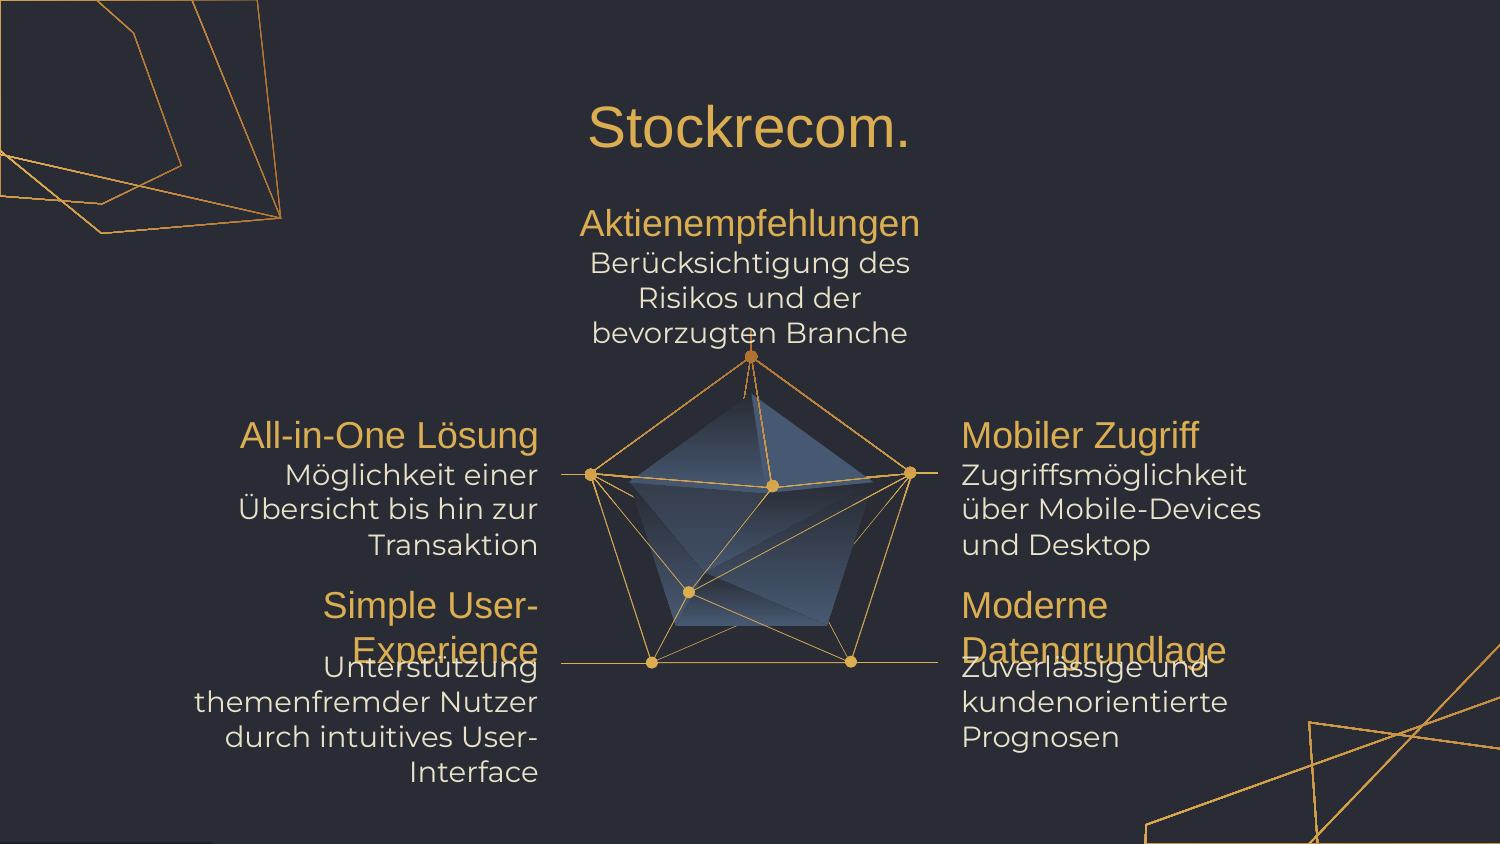

# Stockrecom.
Aktienempfehlungen
Berücksichtigung des Risikos und der bevorzugten Branche

All-in-One Lösung
Mobiler Zugriff
Möglichkeit einer Übersicht bis hin zur Transaktion
Zugriffsmöglichkeit über Mobile-Devices und Desktop
Simple User-Experience
Moderne Datengrundlage
Unterstützung themenfremder Nutzer durch intuitives User-Interface
Zuverlässige und kundenorientierte Prognosen